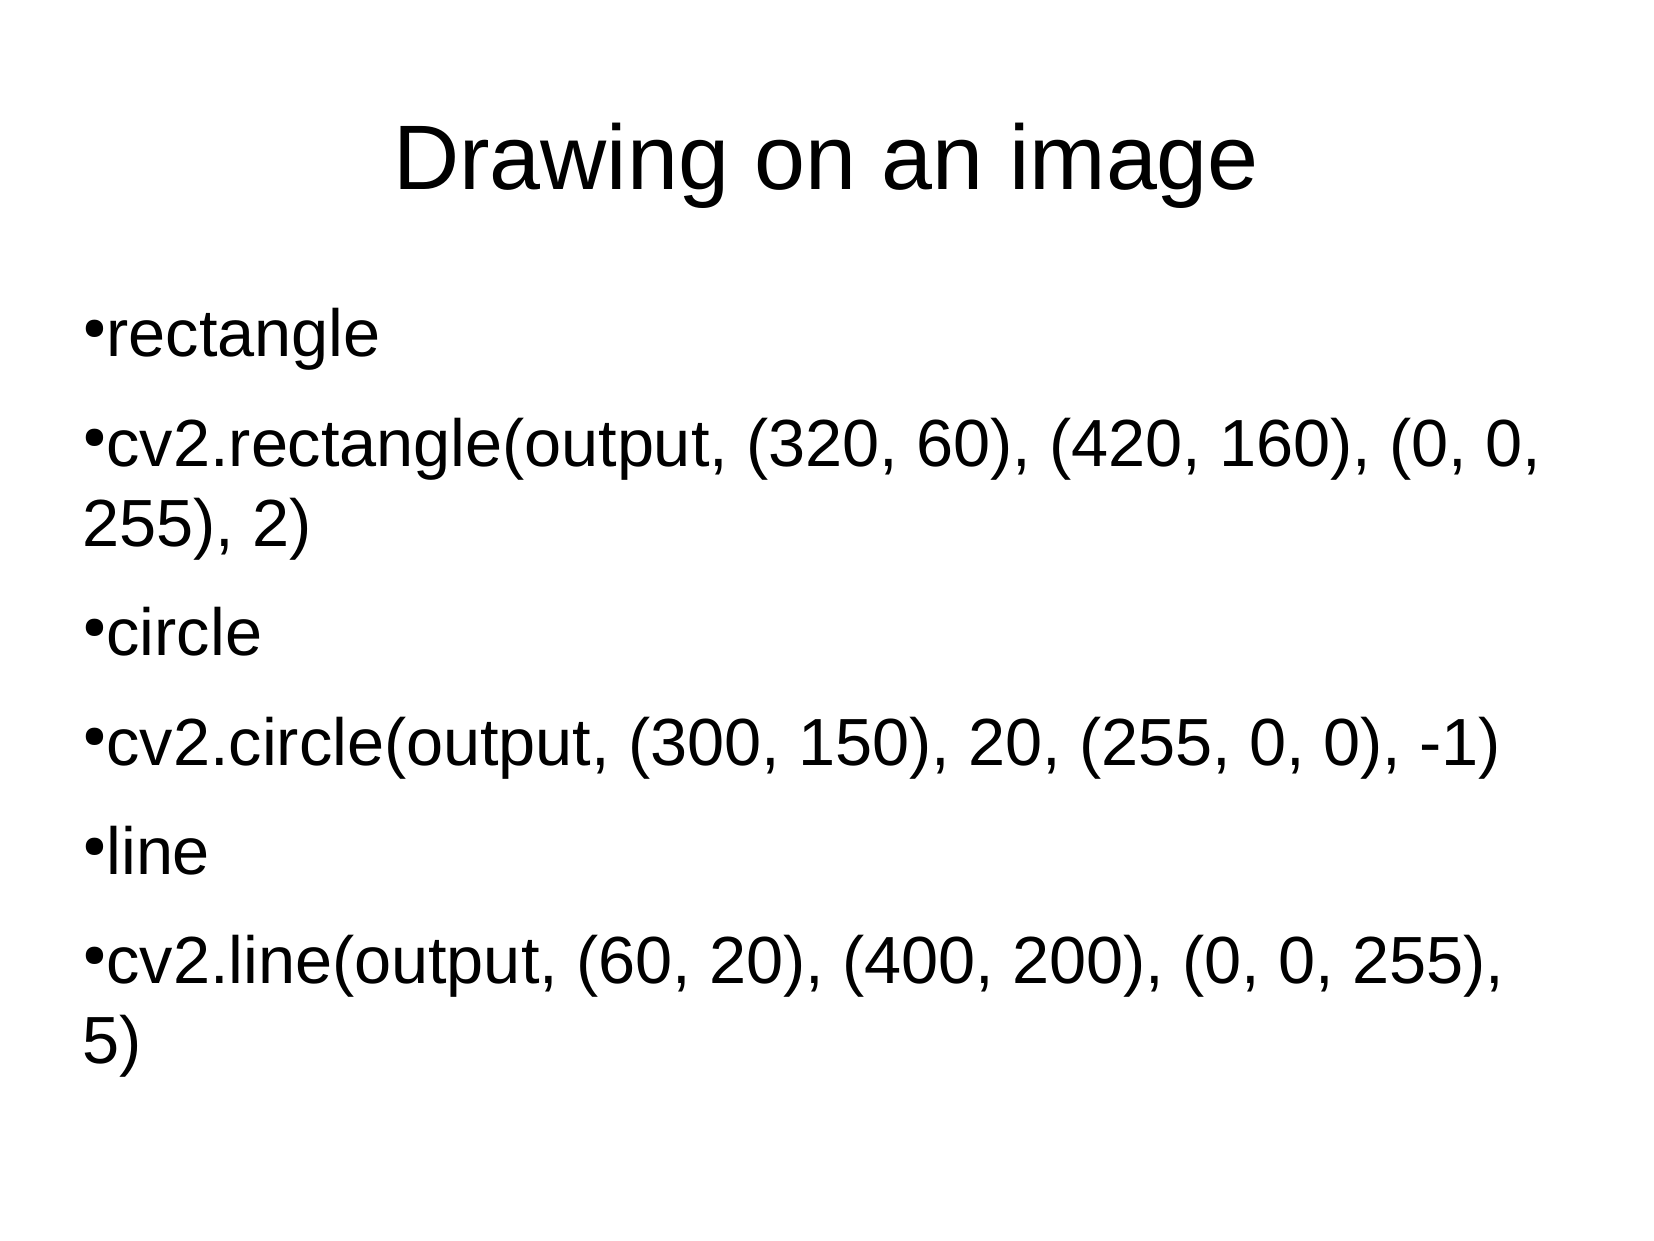

Drawing on an image
rectangle
cv2.rectangle(output, (320, 60), (420, 160), (0, 0, 255), 2)
circle
cv2.circle(output, (300, 150), 20, (255, 0, 0), -1)
line
cv2.line(output, (60, 20), (400, 200), (0, 0, 255), 5)